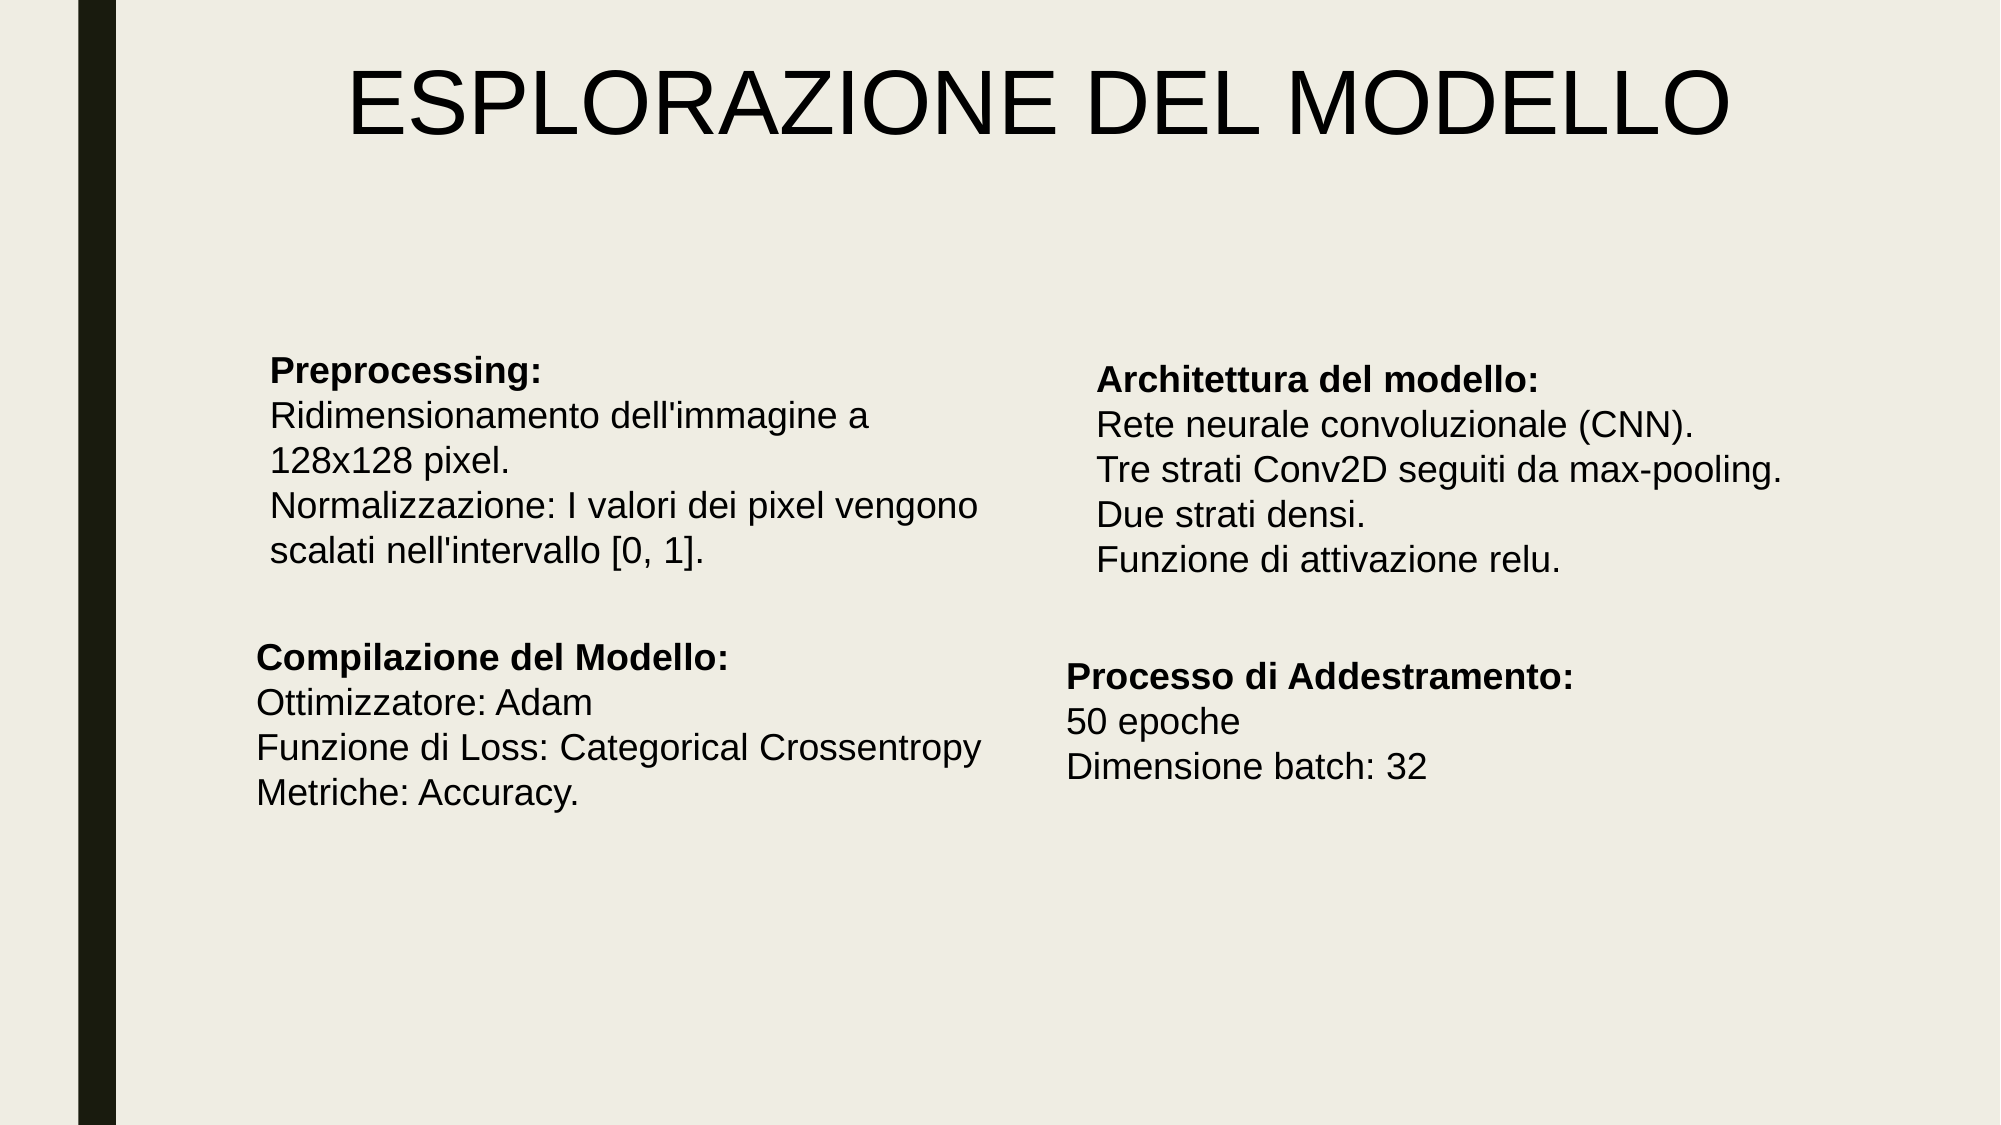

ESPLORAZIONE DEL MODELLO
Preprocessing:
Ridimensionamento dell'immagine a 128x128 pixel.
Normalizzazione: I valori dei pixel vengono scalati nell'intervallo [0, 1].

Architettura del modello:
Rete neurale convoluzionale (CNN).
Tre strati Conv2D seguiti da max-pooling.
Due strati densi.
Funzione di attivazione relu.
Compilazione del Modello:
Ottimizzatore: Adam
Funzione di Loss: Categorical Crossentropy
Metriche: Accuracy.

Processo di Addestramento:
50 epoche
Dimensione batch: 32